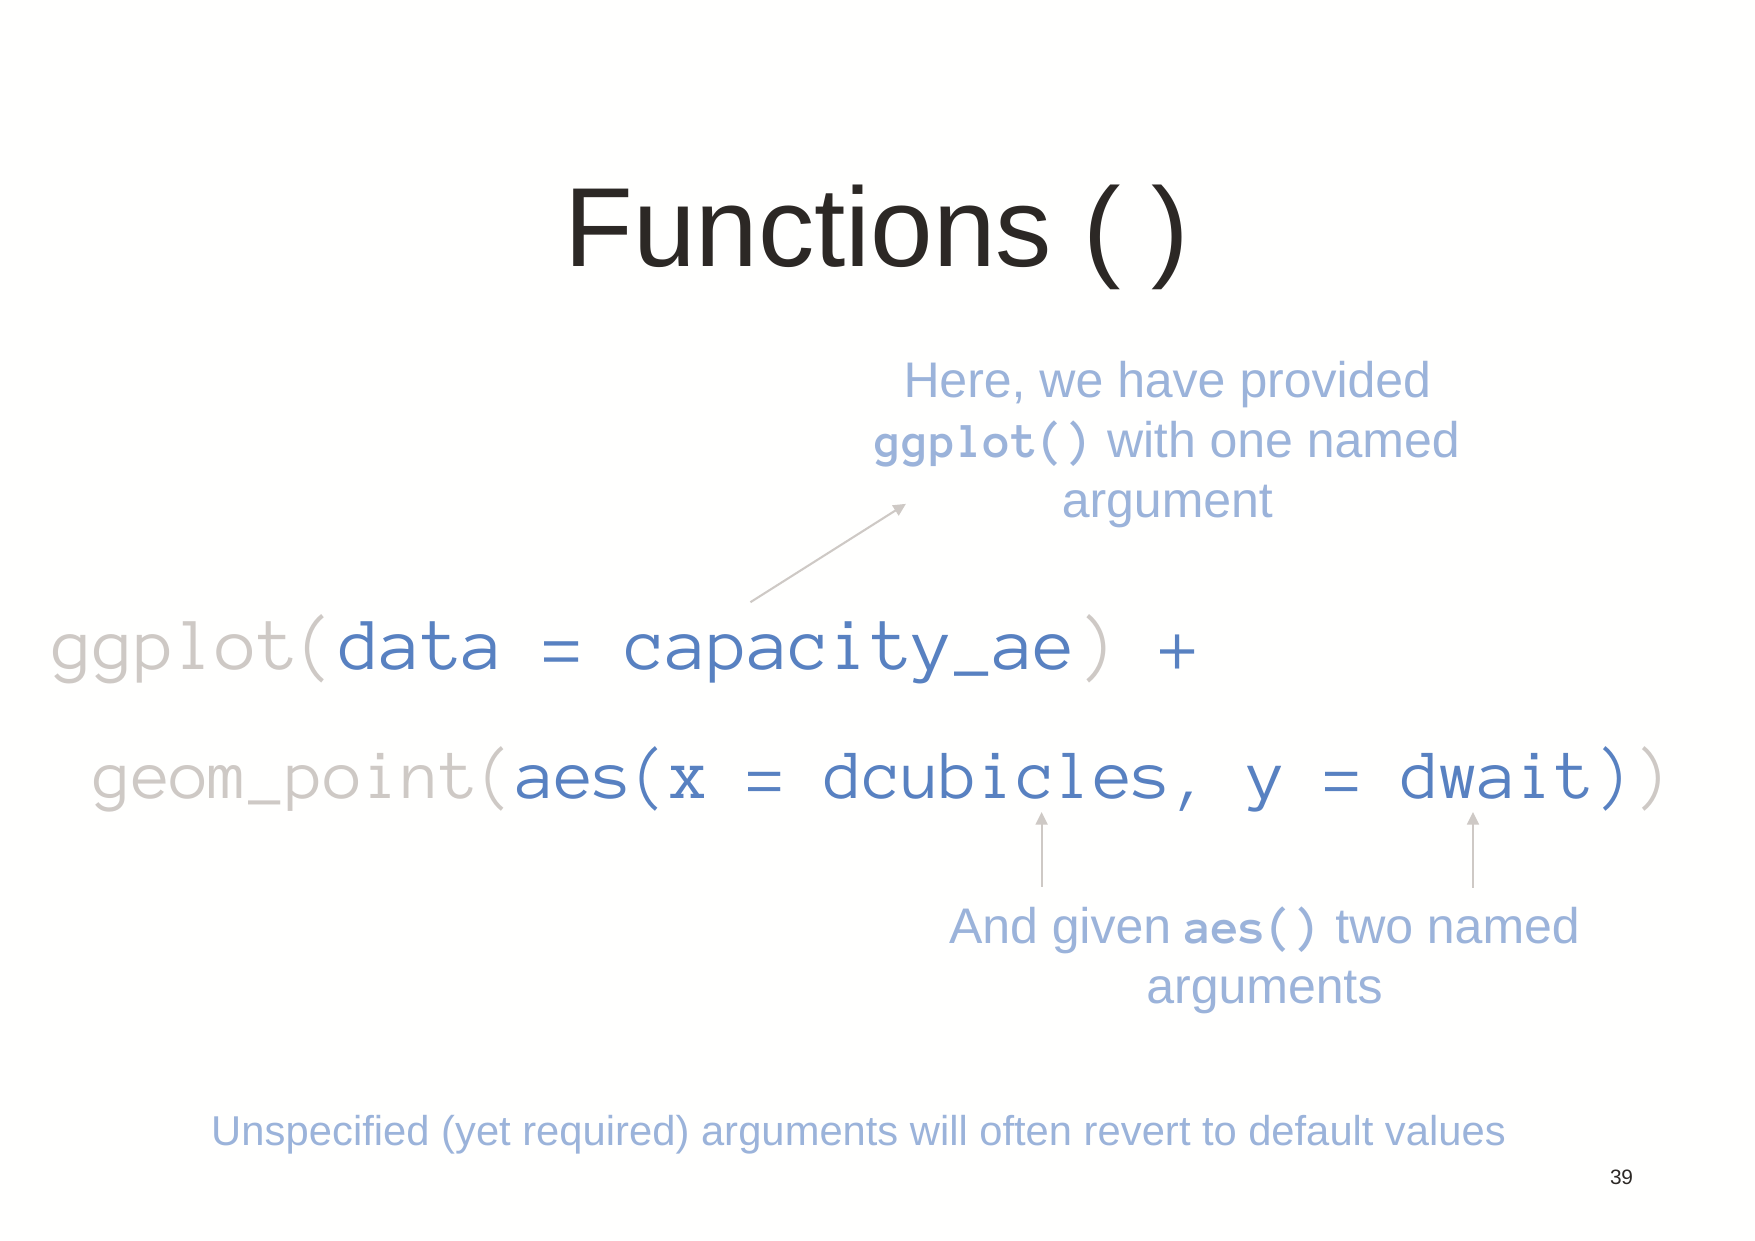

# Functions ( )

ggplot(data = capacity_ae) +
 geom_point(aes(x = dcubicles, y = dwait))

Here, we have provided ggplot() with one named argument

And given aes() two named arguments
Unspecified (yet required) arguments will often revert to default values
39